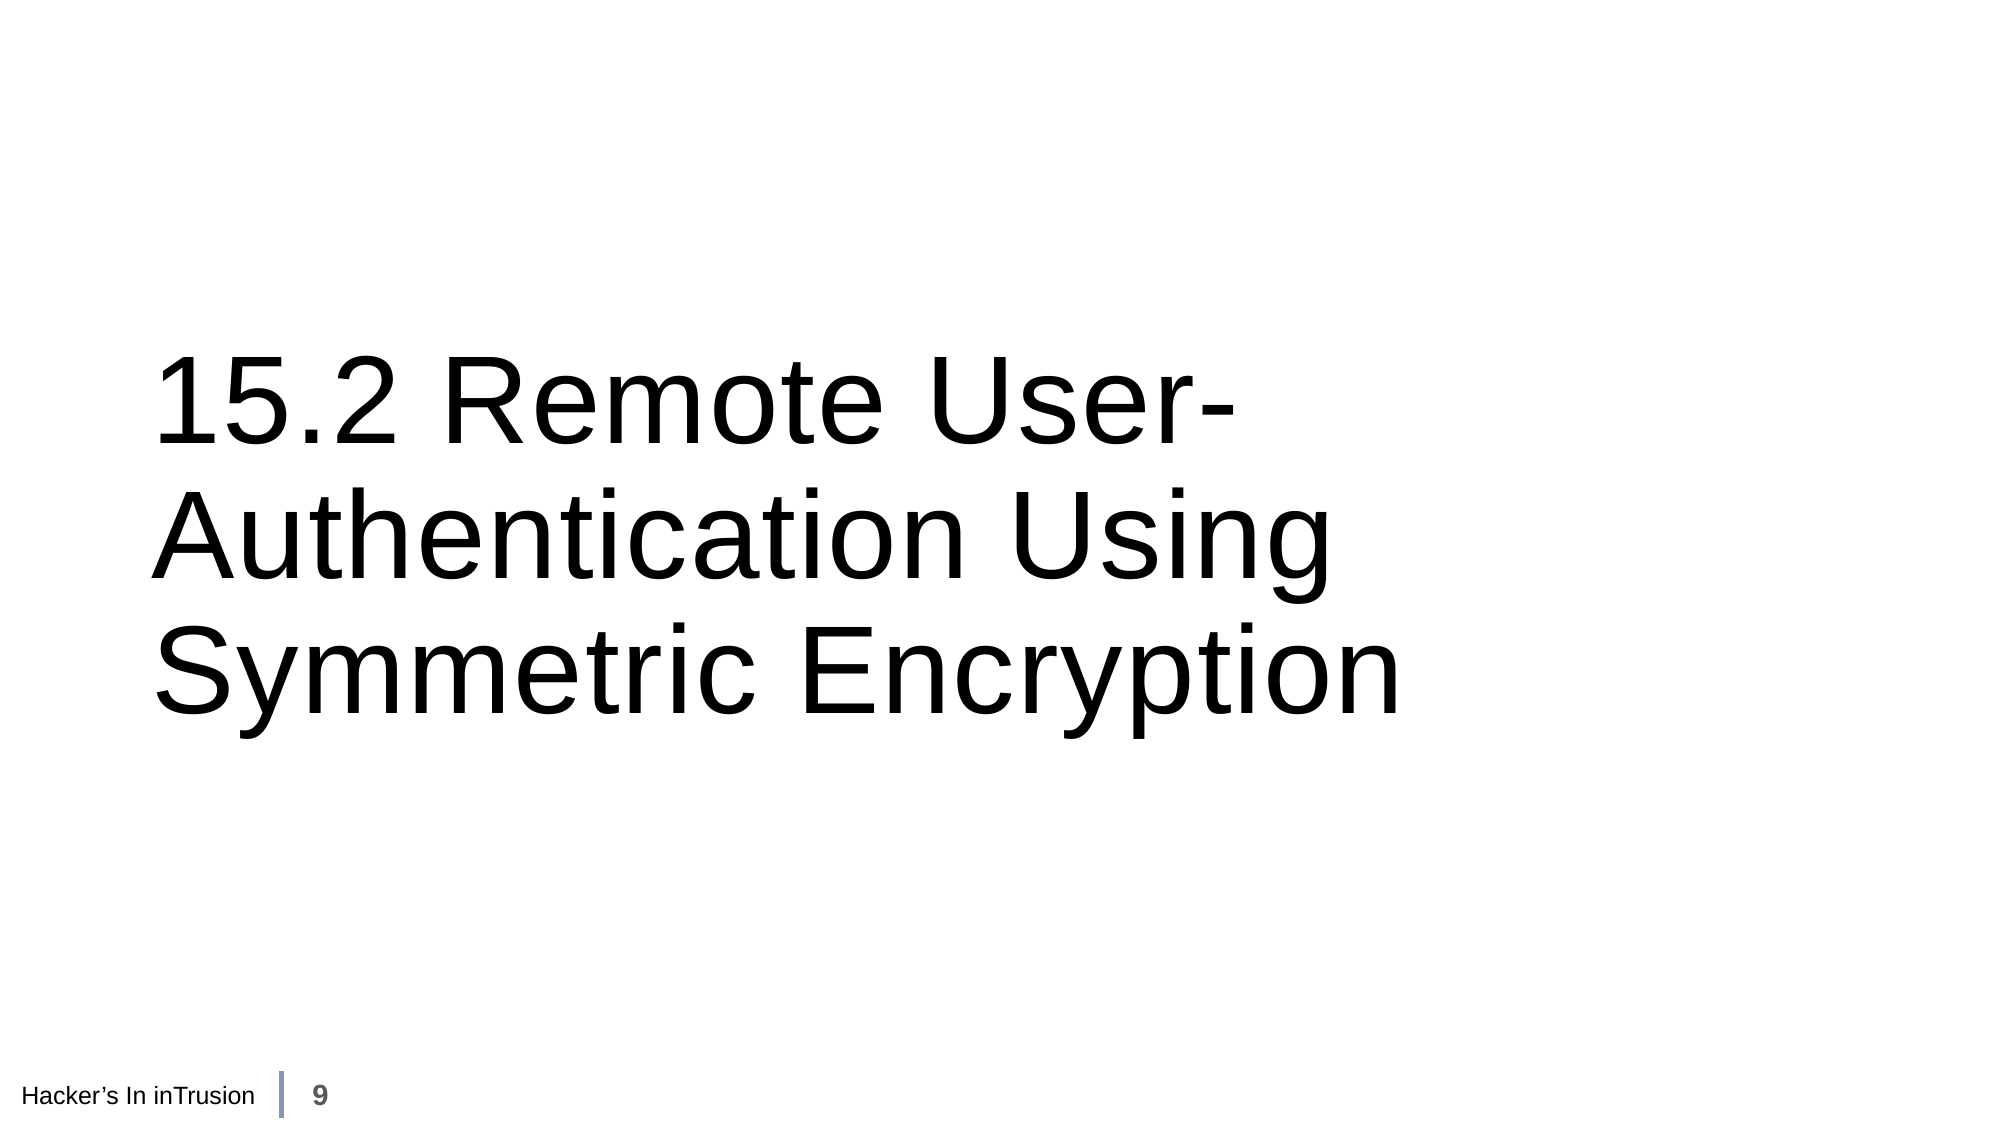

# 15.2 Remote User-Authentication Using Symmetric Encryption